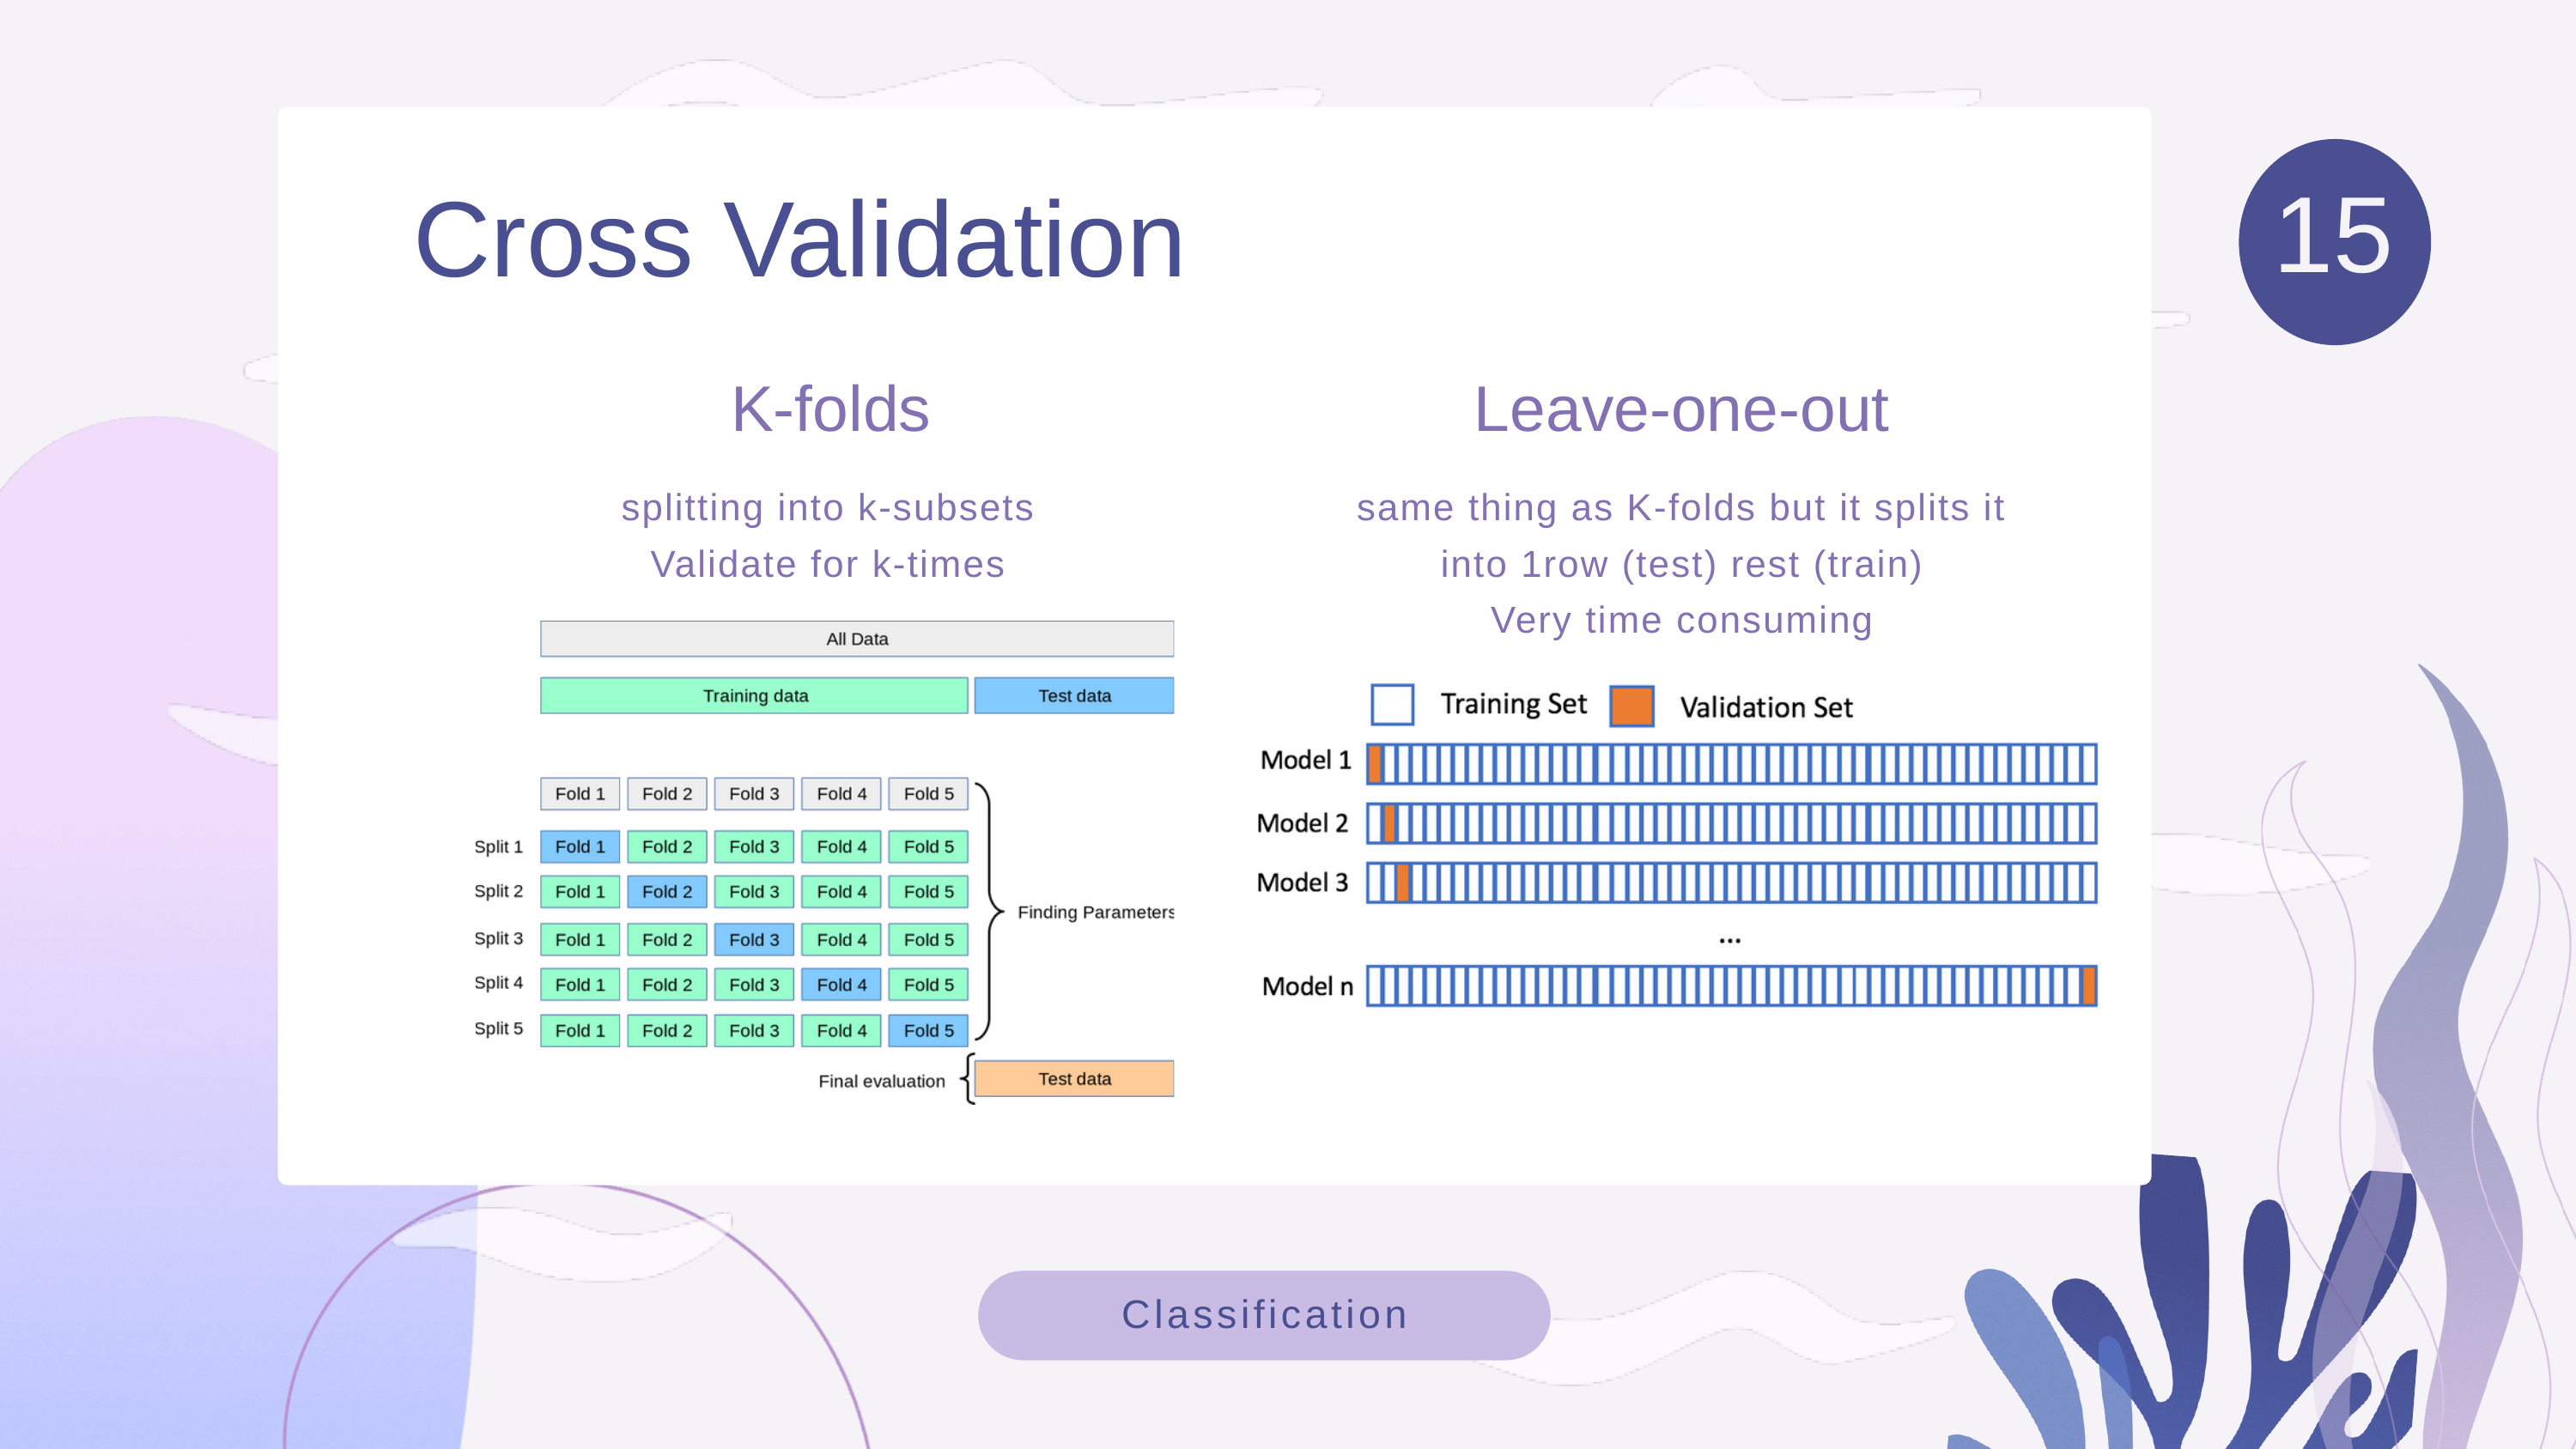

Cross Validation
15.
K-folds
Leave-one-out

splitting into k-subsets
Validate for k-times
same thing as K-folds but it splits it into 1row (test) rest (train)
Very time consuming

Classification